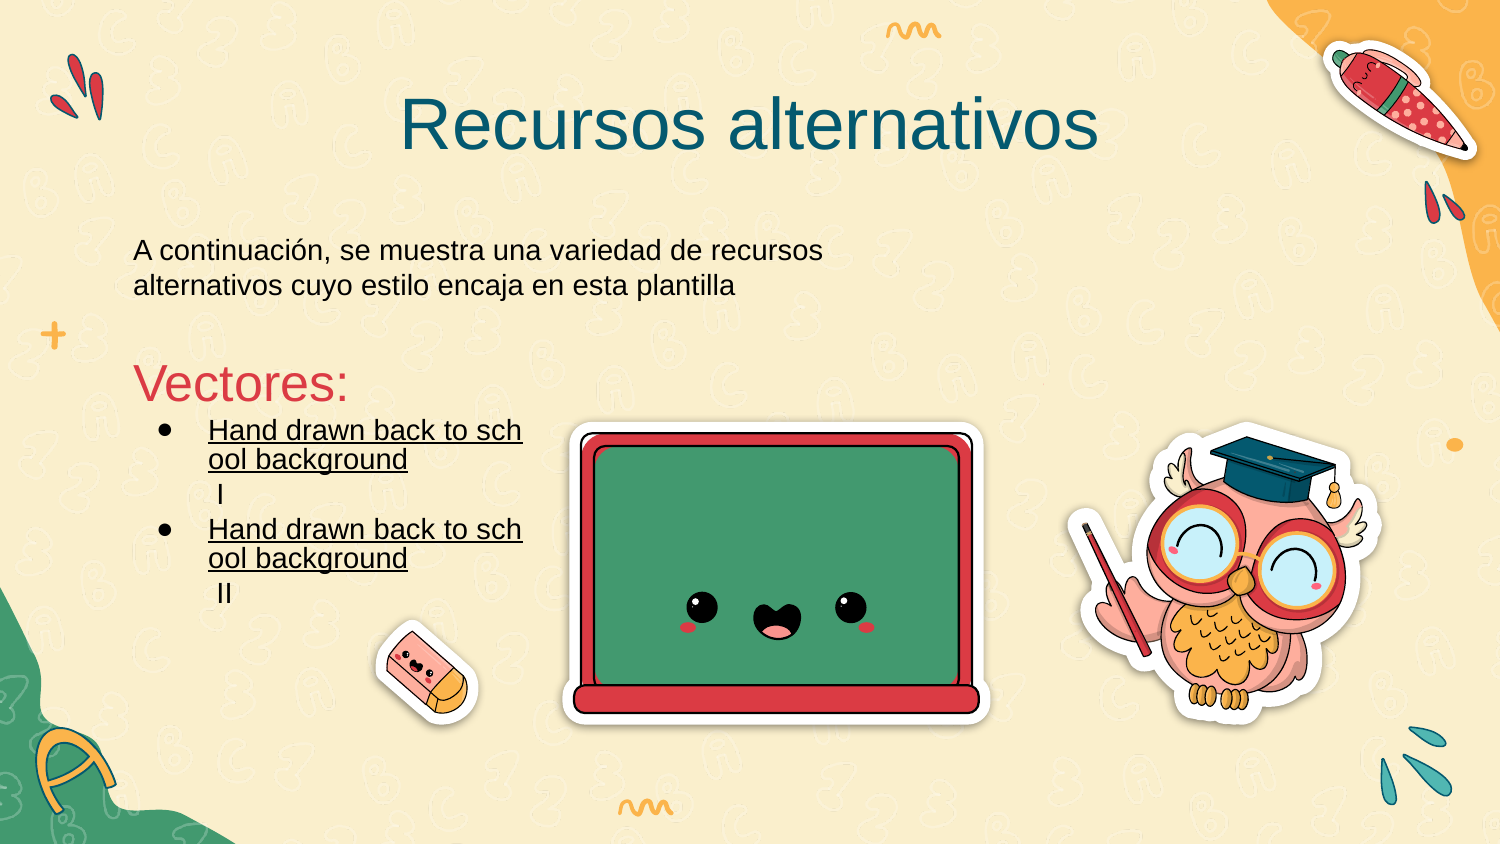

# Recursos alternativos
A continuación, se muestra una variedad de recursos alternativos cuyo estilo encaja en esta plantilla
Vectores:
Hand drawn back to school background I
Hand drawn back to school background II